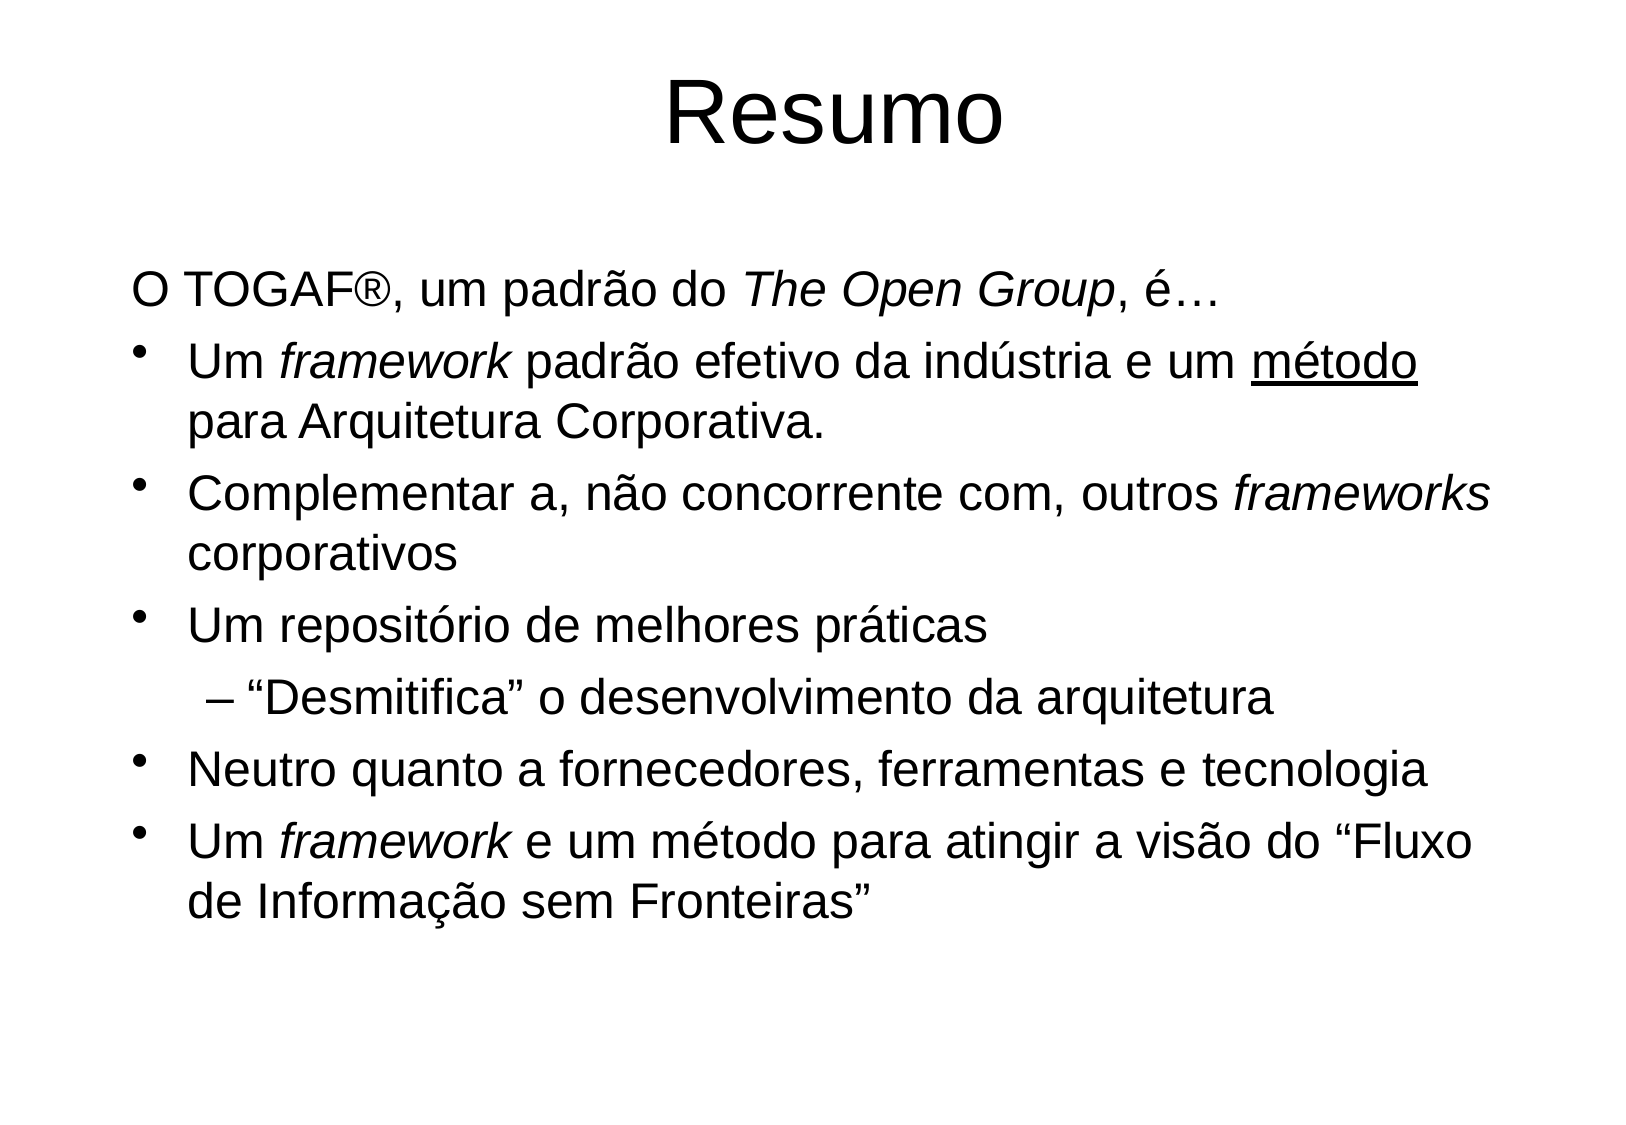

# Resumo
O TOGAF®, um padrão do The Open Group, é…
Um framework padrão efetivo da indústria e um método
para Arquitetura Corporativa.
Complementar a, não concorrente com, outros frameworks
corporativos
Um repositório de melhores práticas
– “Desmitifica” o desenvolvimento da arquitetura
Neutro quanto a fornecedores, ferramentas e tecnologia
Um framework e um método para atingir a visão do “Fluxo
de Informação sem Fronteiras”